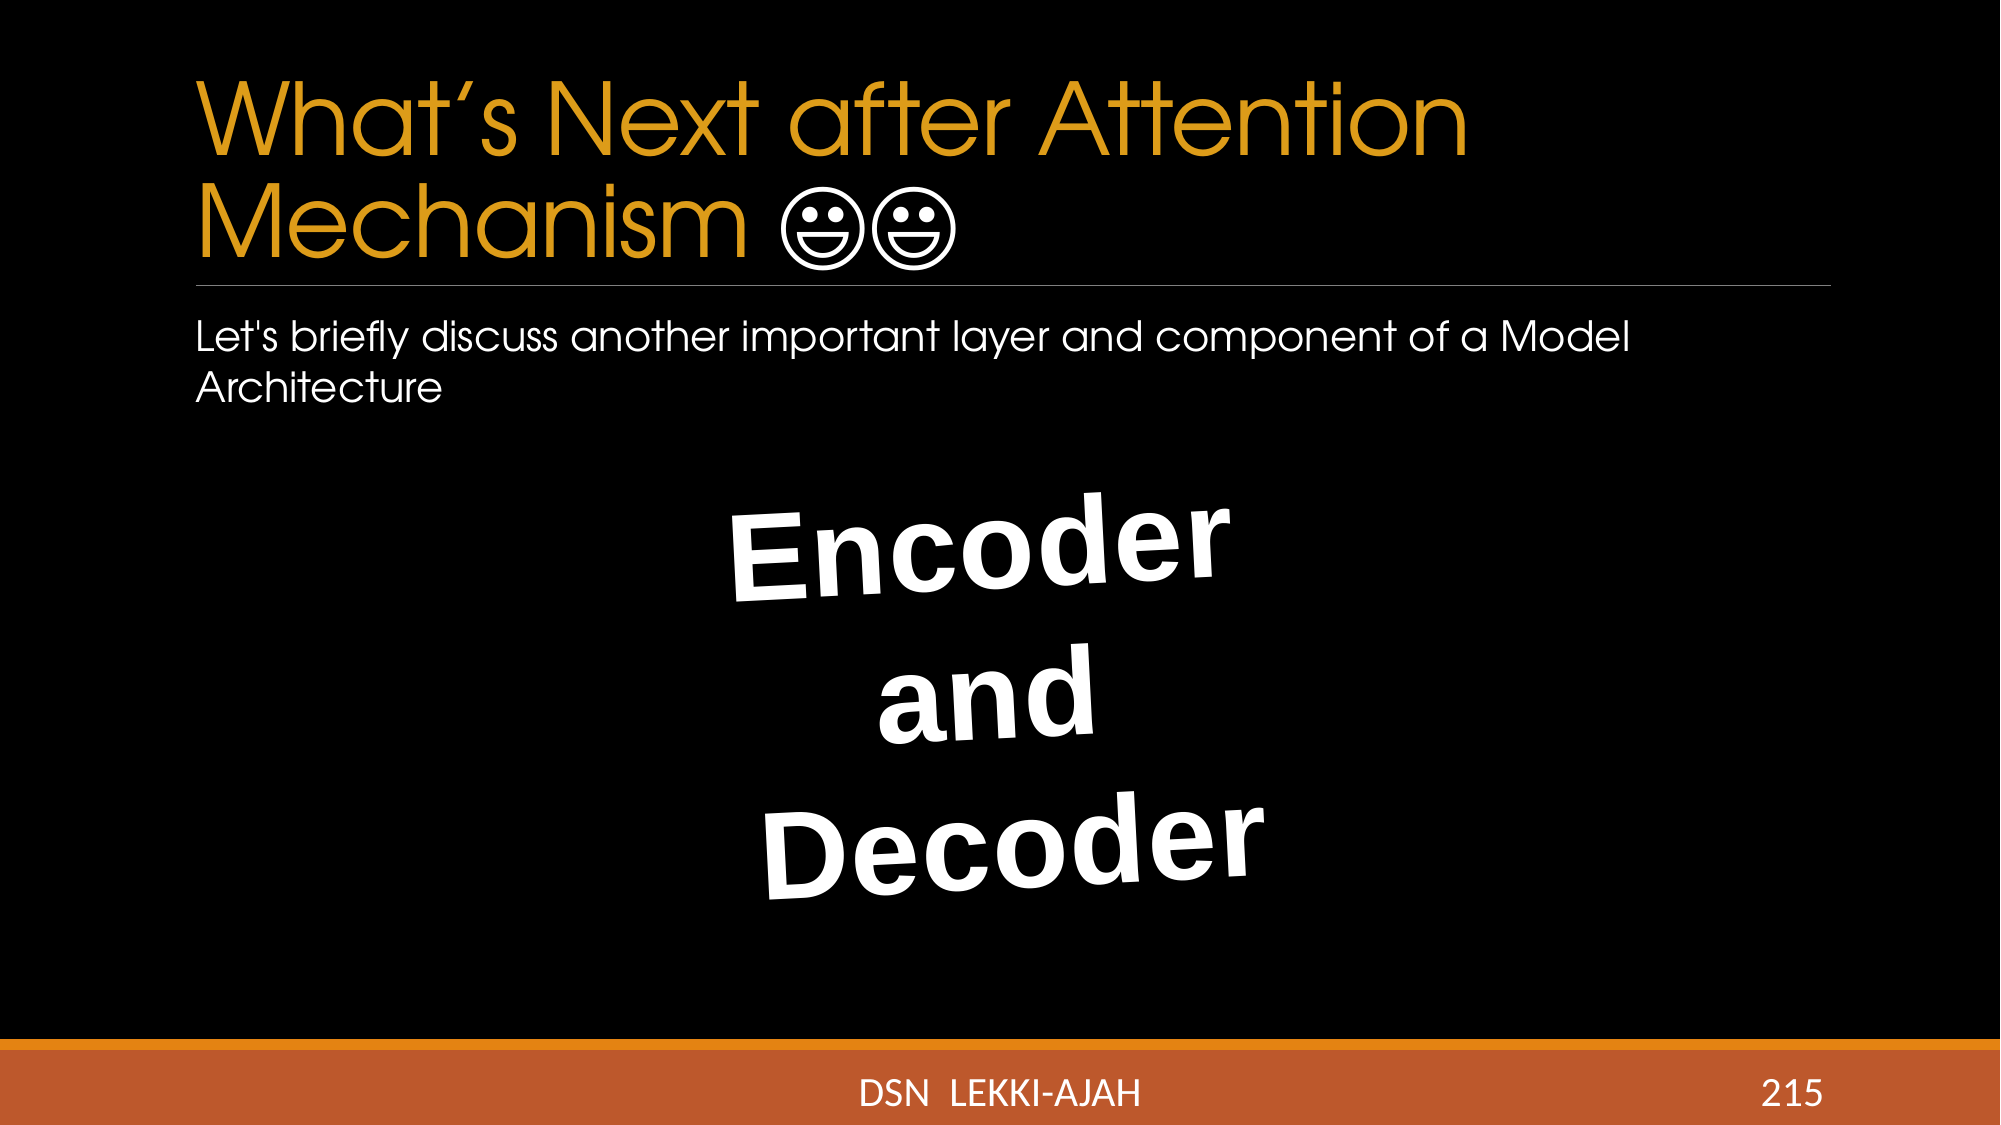

# What’s Next after Attention Mechanism 😃😃
Let's briefly discuss another important layer and component of a Model Architecture
Encoder
and
Decoder
DSN  LEKKI-AJAH
215